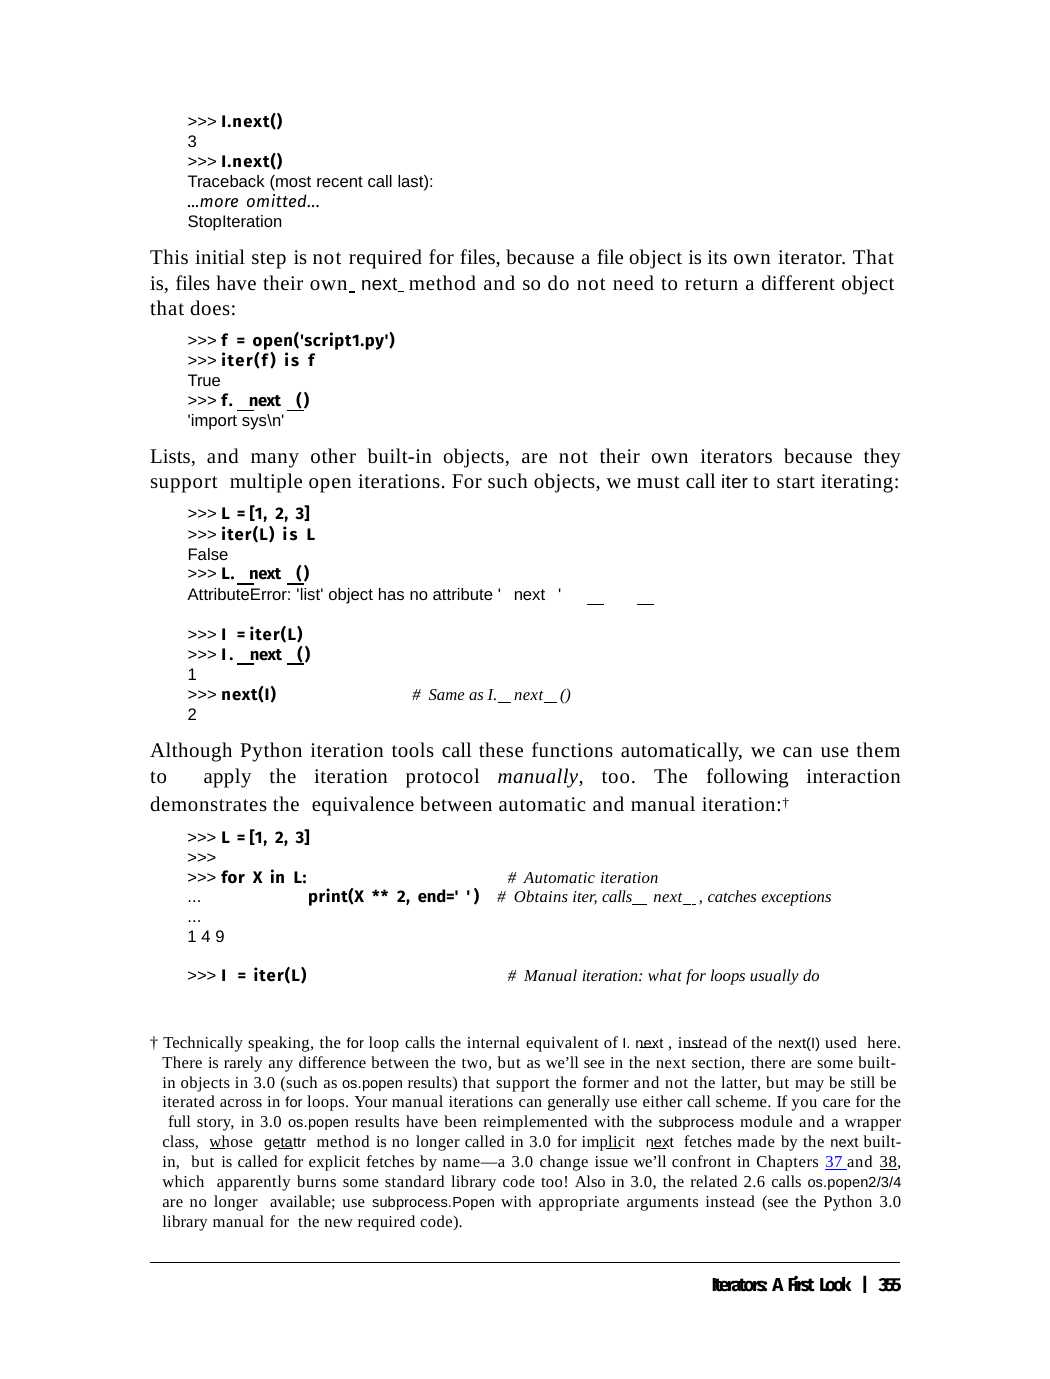

>>> I.next()
3
>>> I.next()
Traceback (most recent call last):
...more omitted...
StopIteration
This initial step is not required for files, because a file object is its own iterator. That  is, files have their own next method and so do not need to return a different object  that does:
>>> f = open('script1.py')
>>> iter(f) is f
True
>>> f.  next ()
'import sys\n'
Lists, and many other built-in objects, are not their own iterators because they support  multiple open iterations. For such objects, we must call iter to start iterating:
>>> L = [1, 2, 3]
>>> iter(L) is L
False
>>> L.  next ()
AttributeError: 'list' object has no attribute ' next '

>>> I = iter(L)
>>> I.  next ()
1
>>> next(I)
2

# Same as I.   next   ()
Although Python iteration tools call these functions automatically, we can use them to  apply the iteration protocol manually, too. The following interaction demonstrates the  equivalence between automatic and manual iteration:†
>>> L = [1, 2, 3]
>>>
>>> for X in L:	# Automatic iteration
...	print(X ** 2, end=' ')  # Obtains iter, calls  next   , catches exceptions
...
1 4 9

>>> I = iter(L)	# Manual iteration: what for loops usually do

† Technically speaking, the for loop calls the internal equivalent of I. next , instead of the next(I) used  here. There is rarely any difference between the two, but as we’ll see in the next section, there are some built-  in objects in 3.0 (such as os.popen results) that support the former and not the latter, but may be still be  iterated across in for loops. Your manual iterations can generally use either call scheme. If you care for the  full story, in 3.0 os.popen results have been reimplemented with the subprocess module and a wrapper class,  whose  getattr  method is no longer called in 3.0 for implicit  next  fetches made by the next built-in,  but is called for explicit fetches by name—a 3.0 change issue we’ll confront in Chapters 37 and 38, which  apparently burns some standard library code too! Also in 3.0, the related 2.6 calls os.popen2/3/4 are no longer  available; use subprocess.Popen with appropriate arguments instead (see the Python 3.0 library manual for  the new required code).

Iterators: A First Look  |  355